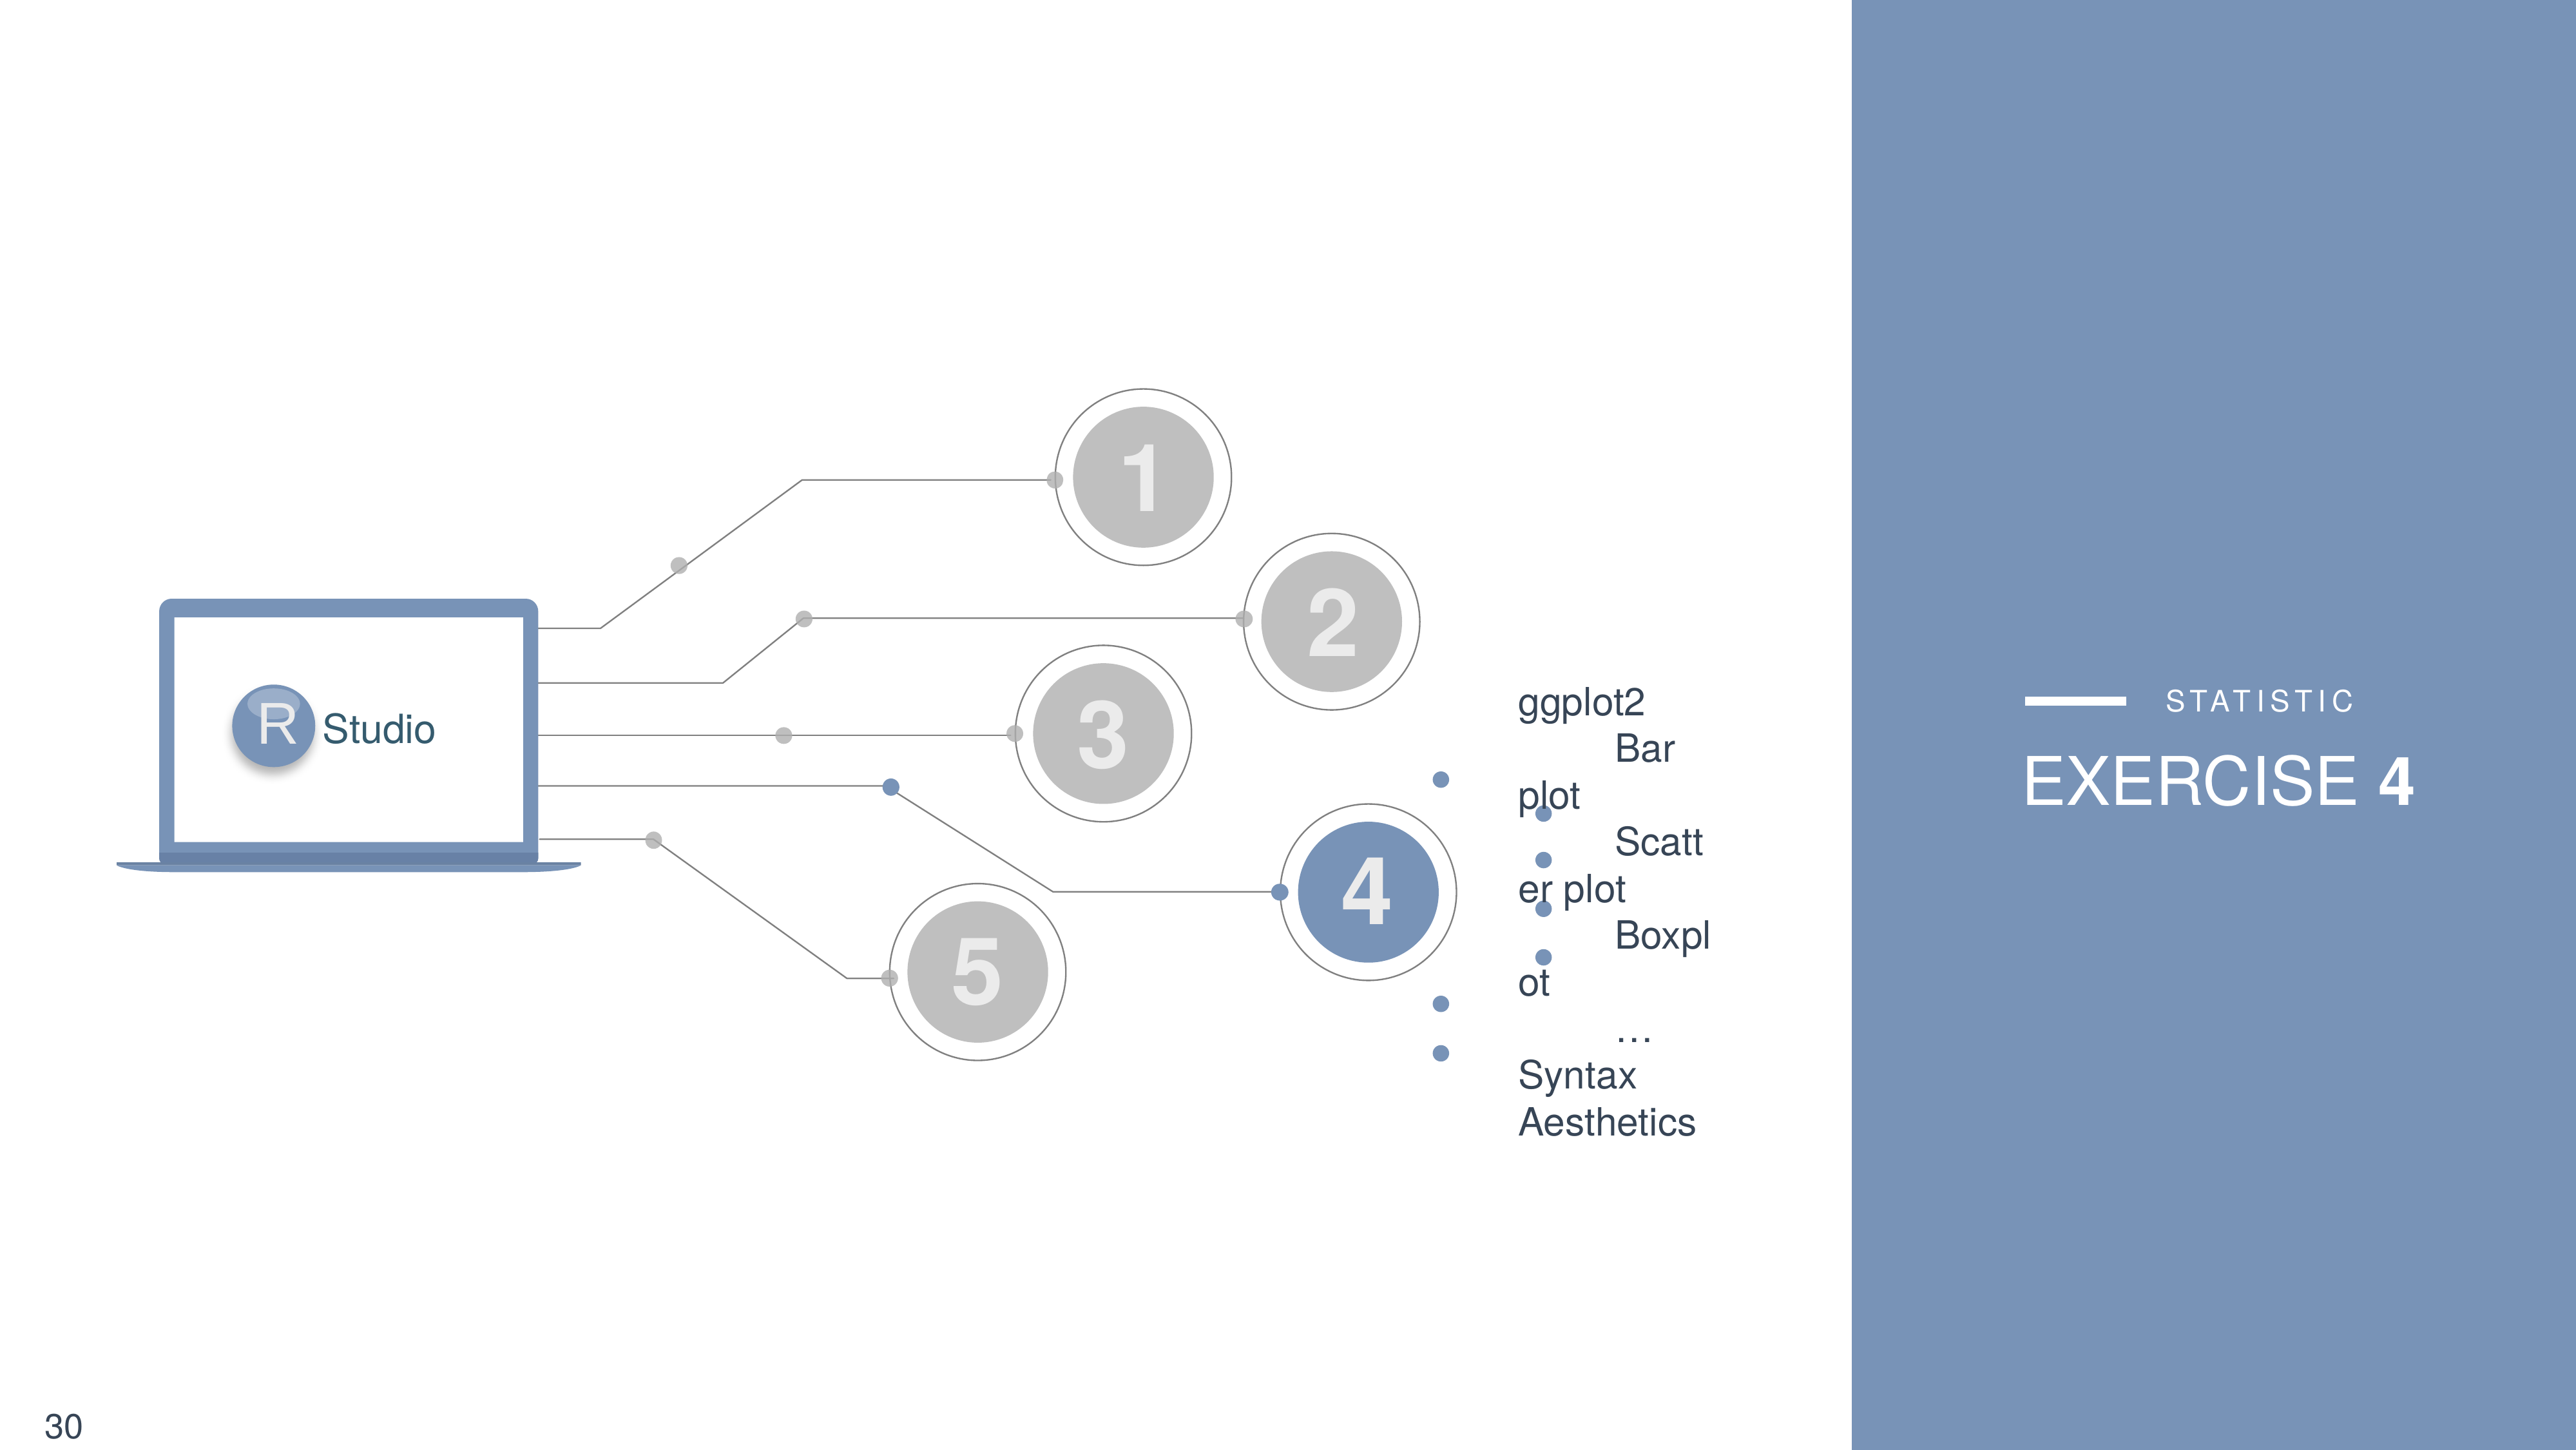

1

2

R

Studio

3
STATISTIC

EXERCISE 4

ggplot2
Bar plot
Scatter plot
Boxplot
…
Syntax
Aesthetics

4

5

30